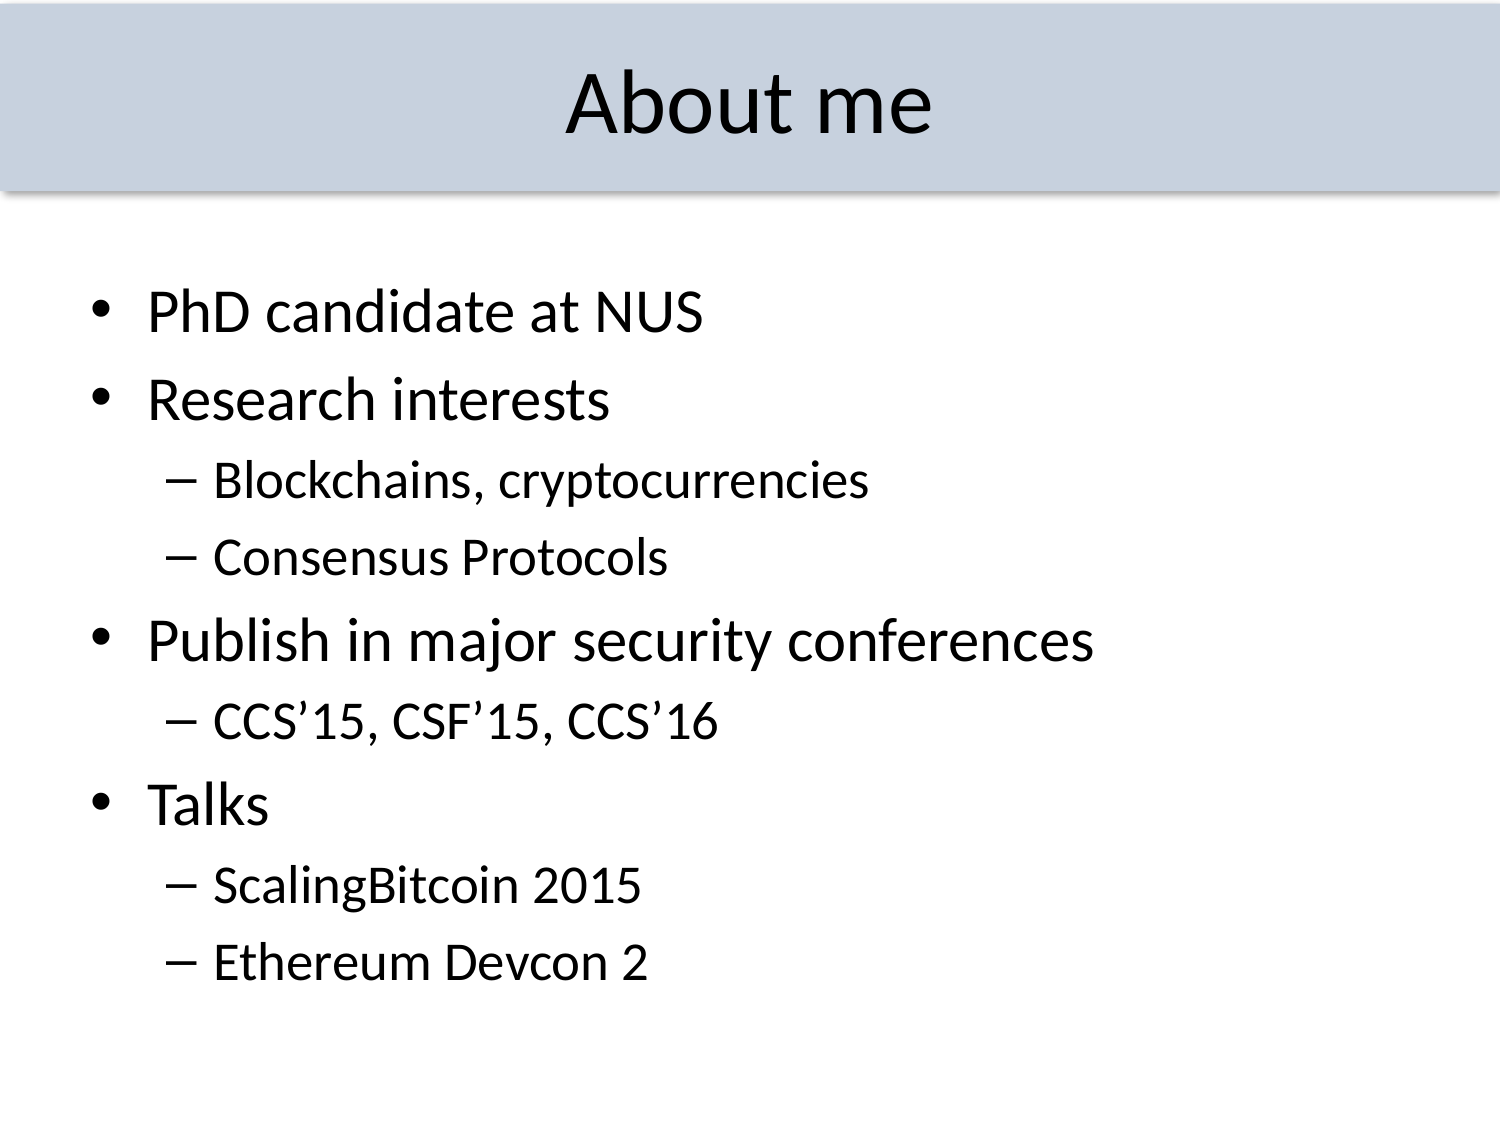

# About me
PhD candidate at NUS
Research interests
Blockchains, cryptocurrencies
Consensus Protocols
Publish in major security conferences
CCS’15, CSF’15, CCS’16
Talks
ScalingBitcoin 2015
Ethereum Devcon 2